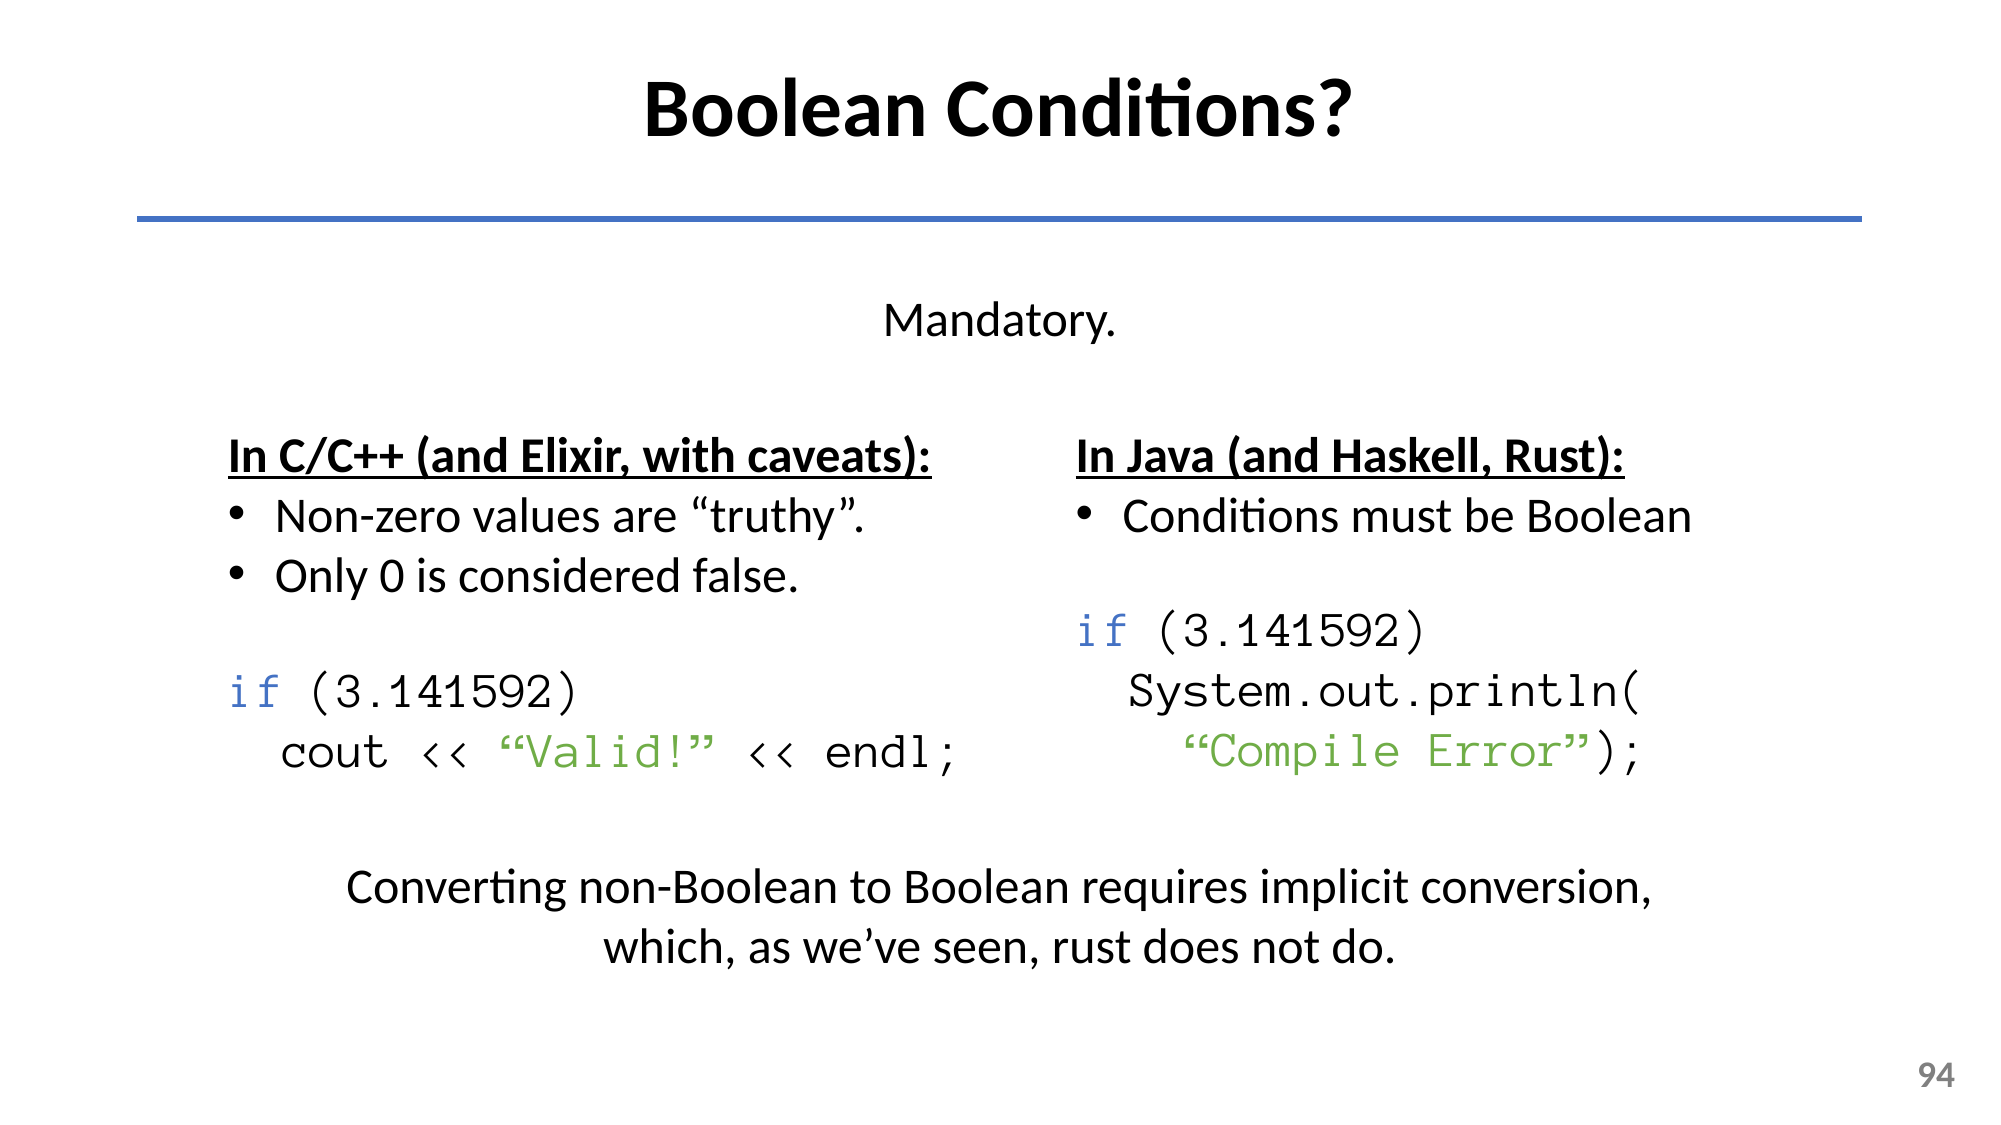

Boolean Conditions?
Mandatory.
In C/C++ (and Elixir, with caveats):
Non-zero values are “truthy”.
Only 0 is considered false.
In Java (and Haskell, Rust):
Conditions must be Boolean
if (3.141592)
  System.out.println(
    “Compile Error”);
if (3.141592)
  cout << “Valid!” << endl;
Converting non-Boolean to Boolean requires implicit conversion, which, as we’ve seen, rust does not do.
94